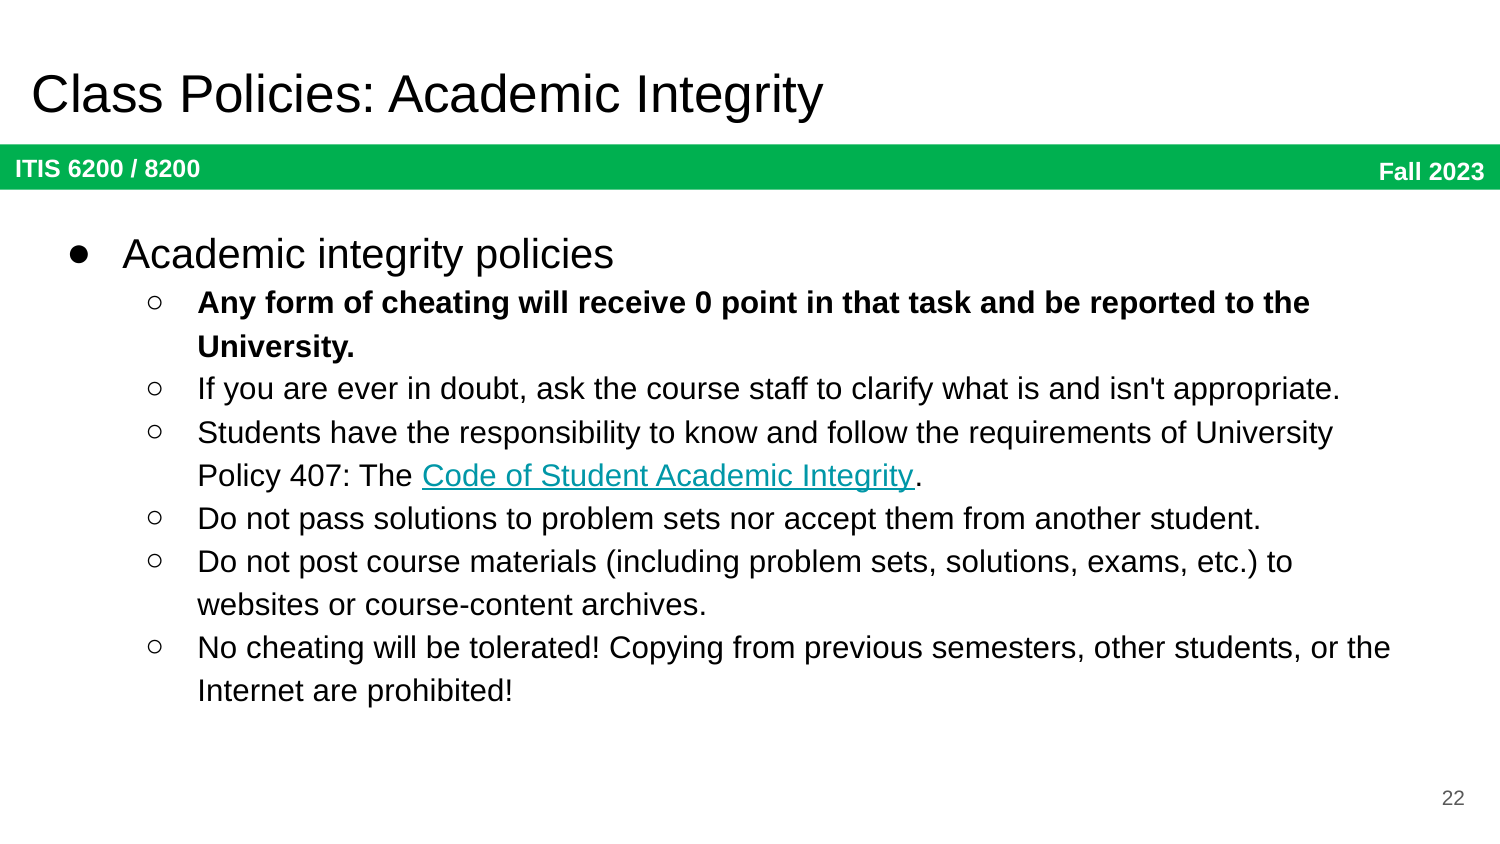

# Class Policies: Academic Integrity
Academic integrity policies
Any form of cheating will receive 0 point in that task and be reported to the University.
If you are ever in doubt, ask the course staff to clarify what is and isn't appropriate.
Students have the responsibility to know and follow the requirements of University Policy 407: The Code of Student Academic Integrity.
Do not pass solutions to problem sets nor accept them from another student.
Do not post course materials (including problem sets, solutions, exams, etc.) to websites or course-content archives.
No cheating will be tolerated! Copying from previous semesters, other students, or the Internet are prohibited!
22